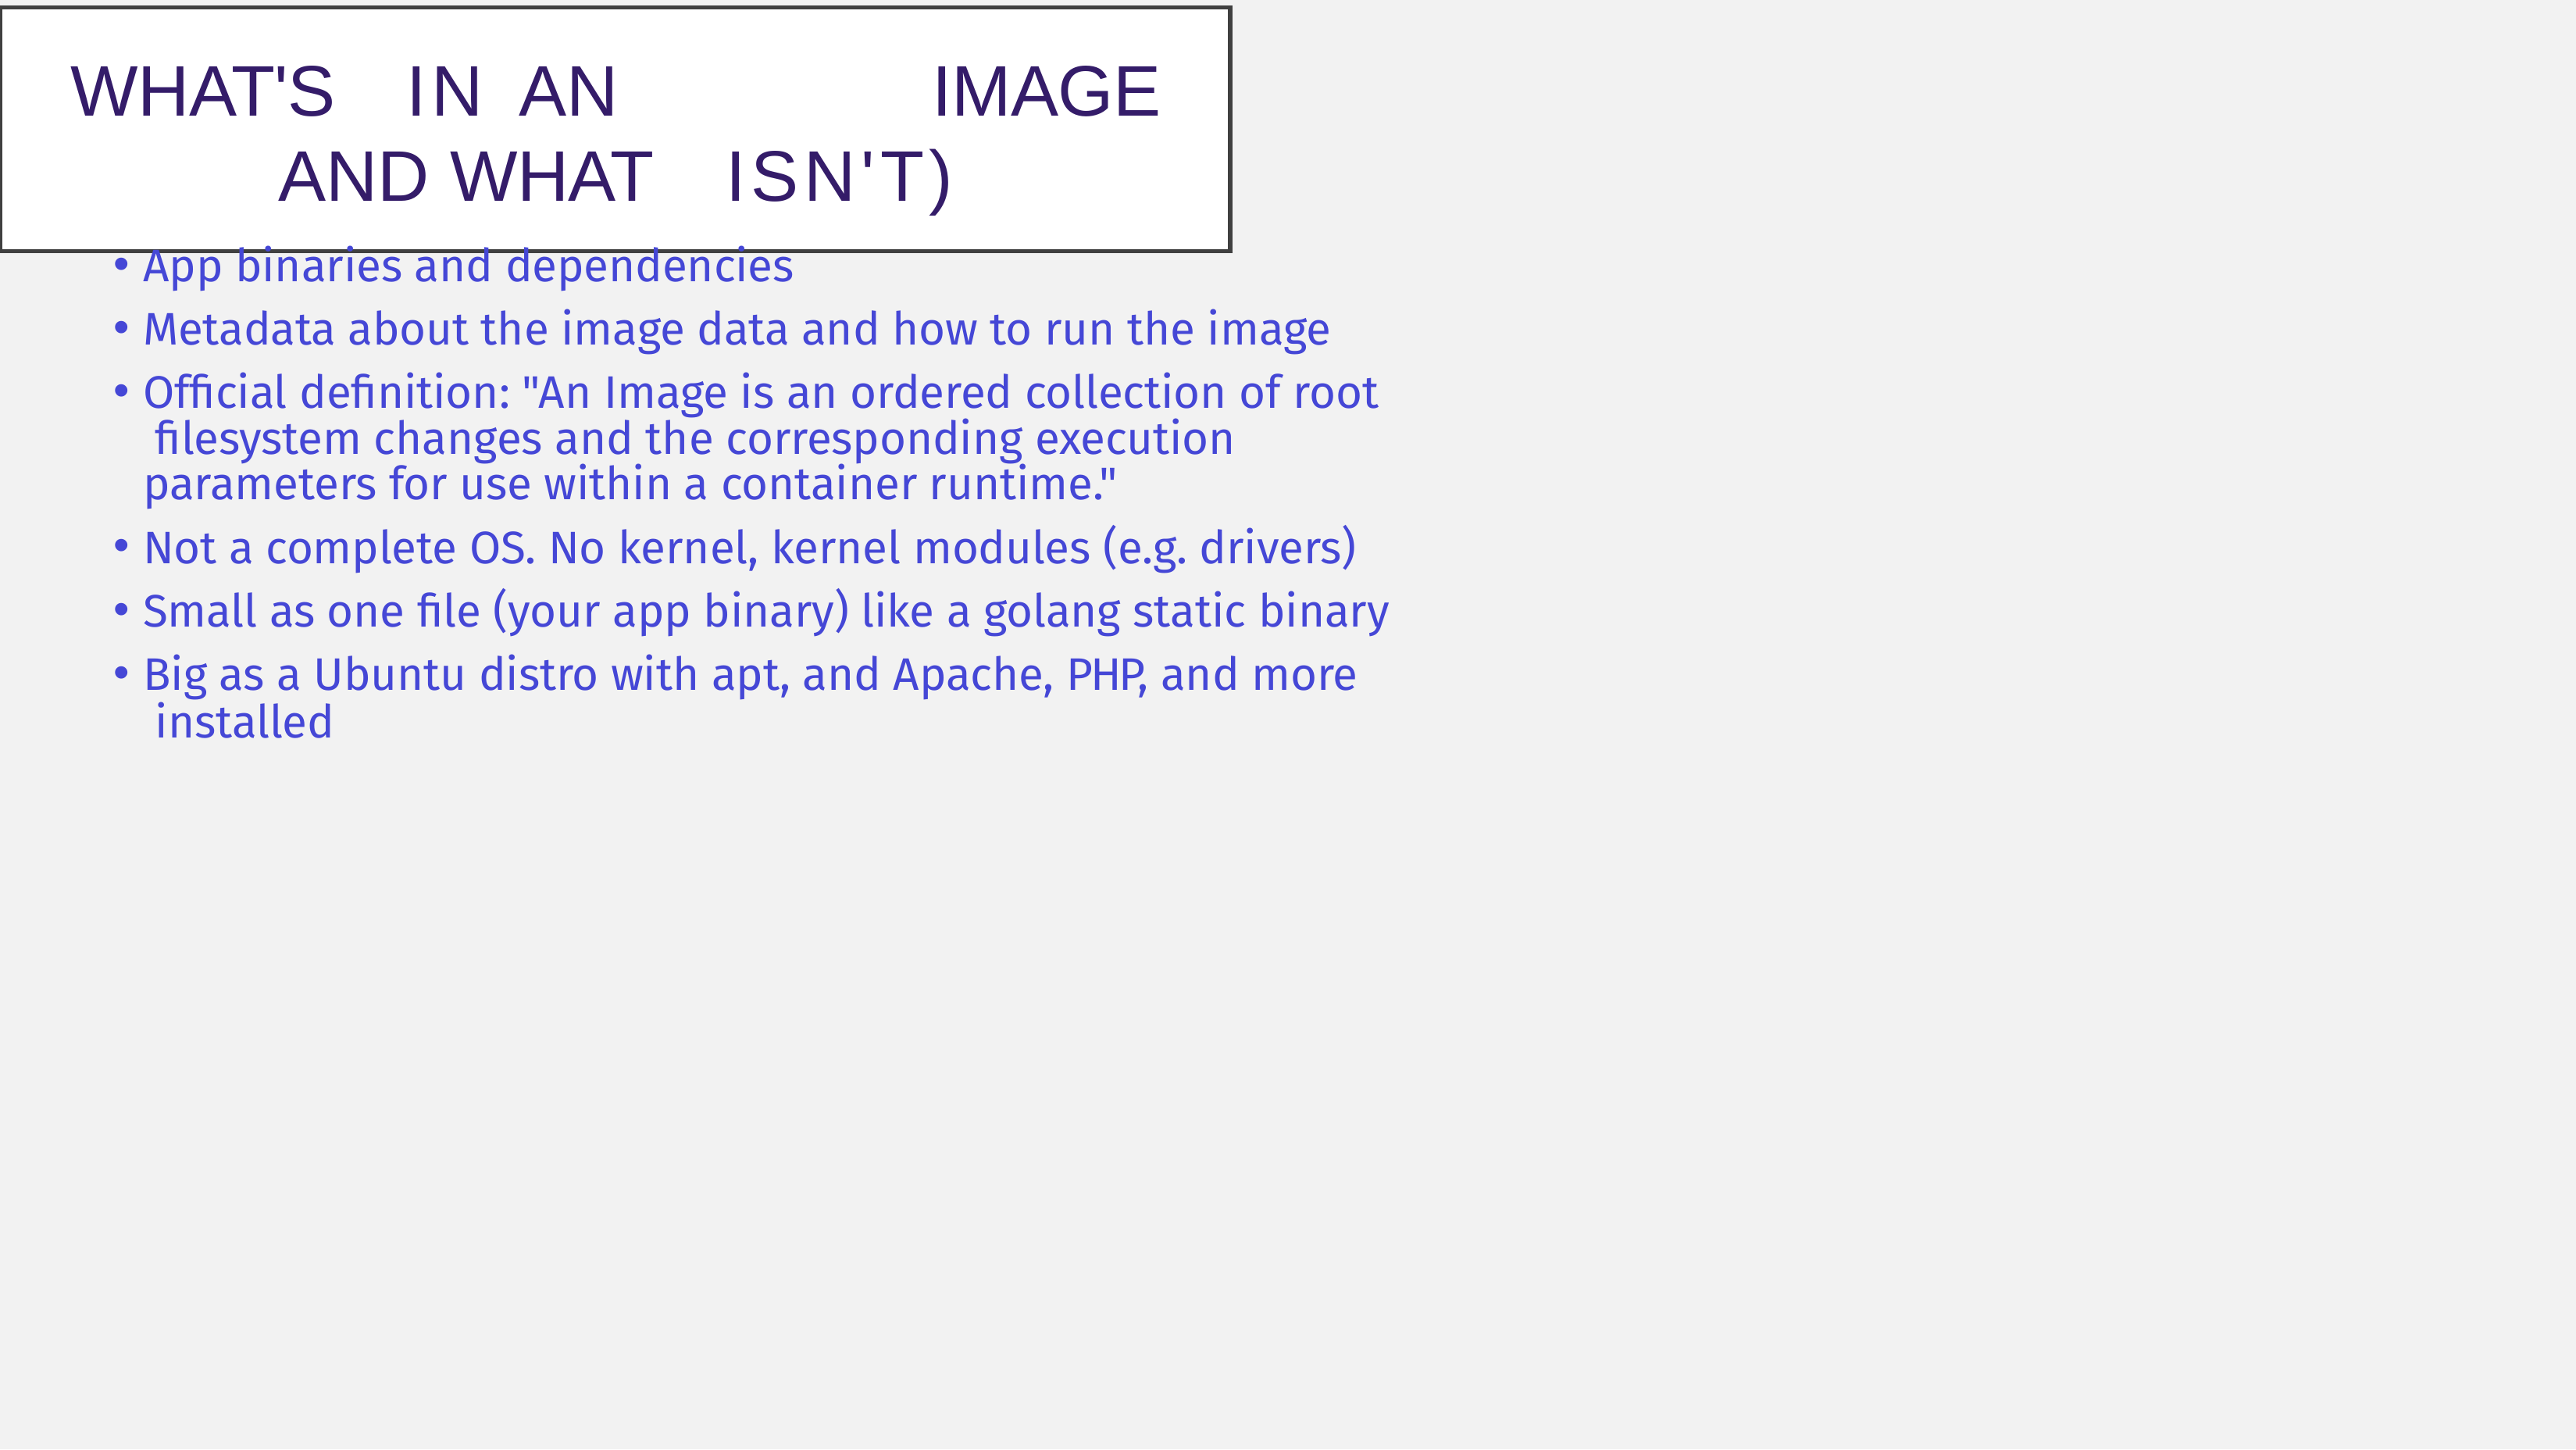

What's	In	An	Image and What	Isn't)
App binaries and dependencies
Metadata about the image data and how to run the image
Official definition: "An Image is an ordered collection of root  filesystem changes and the corresponding execution  parameters for use within a container runtime."
Not a complete OS. No kernel, kernel modules (e.g. drivers)
Small as one file (your app binary) like a golang static binary
Big as a Ubuntu distro with apt, and Apache, PHP, and more  installed